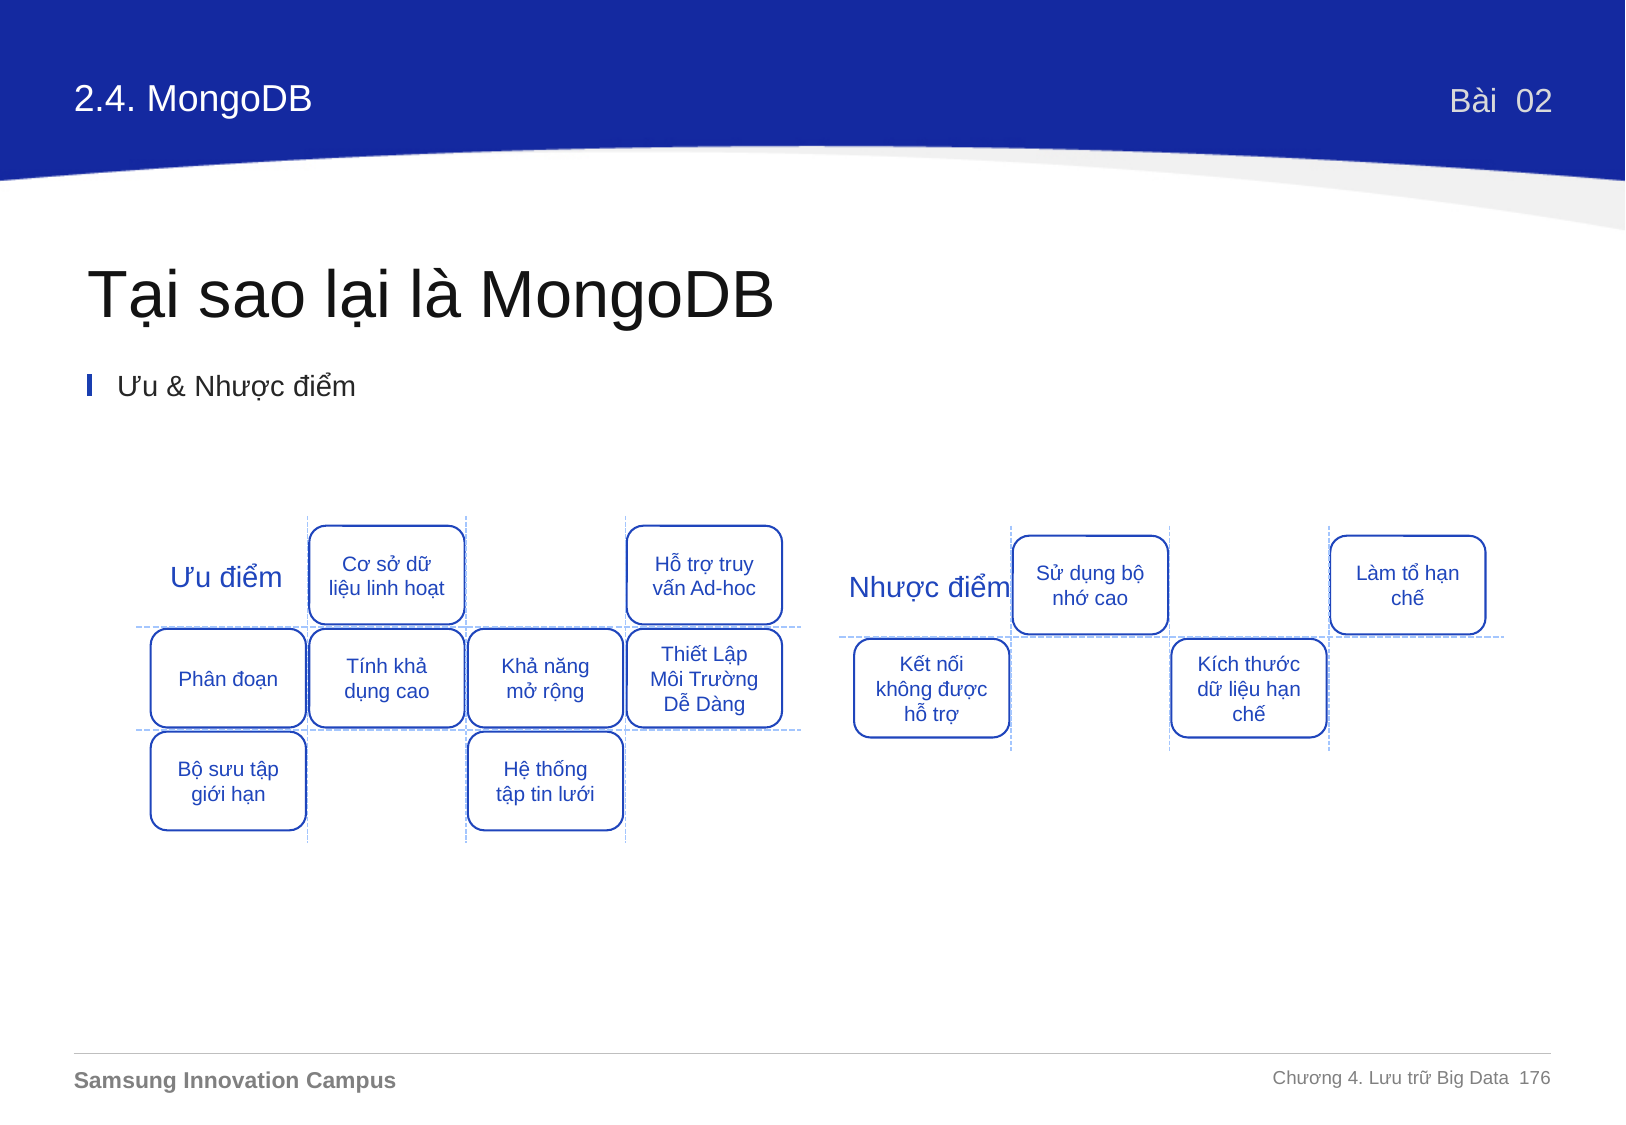

2.4. MongoDB
Bài  02
Tại sao lại là MongoDB
Ưu & Nhược điểm
Cơ sở dữ liệu linh hoạt
Hỗ trợ truy vấn Ad-hoc
Phân đoạn
Tính khả dụng cao
Khả năng mở rộng
Thiết Lập Môi Trường Dễ Dàng
Bộ sưu tập giới hạn
Hệ thống tập tin lưới
Ưu điểm
Sử dụng bộ nhớ cao
Làm tổ hạn chế
Nhược điểm
Kết nối không được hỗ trợ
Kích thước dữ liệu hạn chế